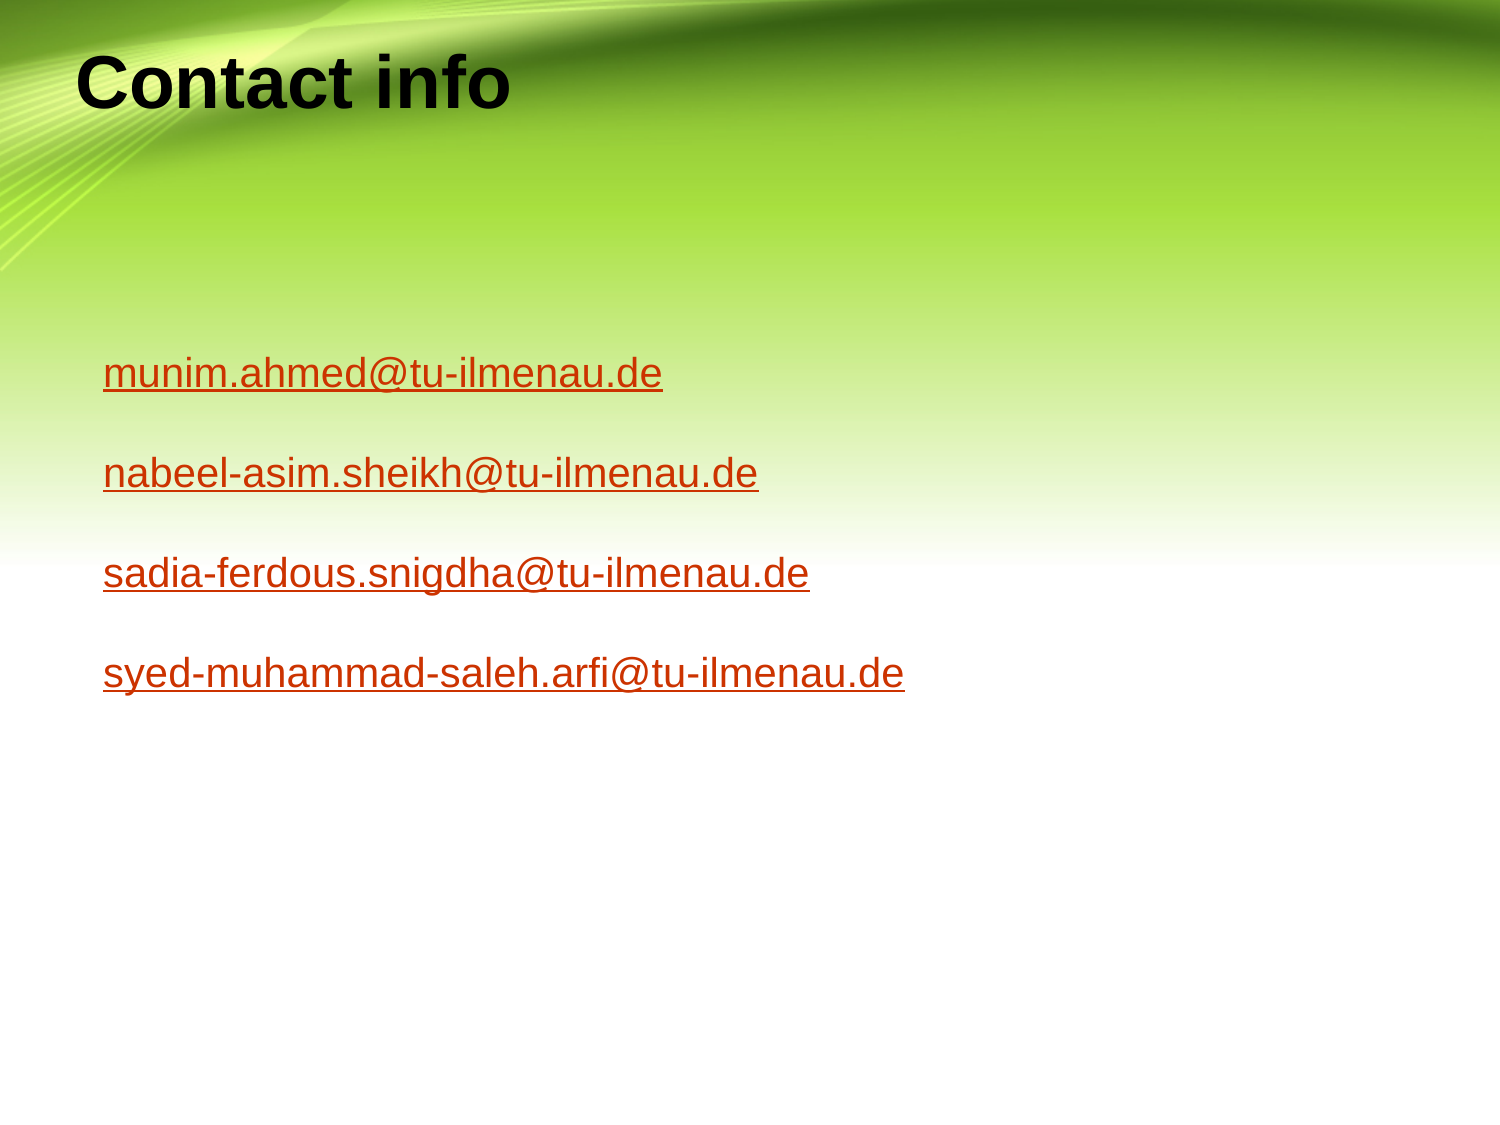

# Contact info

munim.ahmed@tu-ilmenau.de

nabeel-asim.sheikh@tu-ilmenau.de

sadia-ferdous.snigdha@tu-ilmenau.de

syed-muhammad-saleh.arfi@tu-ilmenau.de